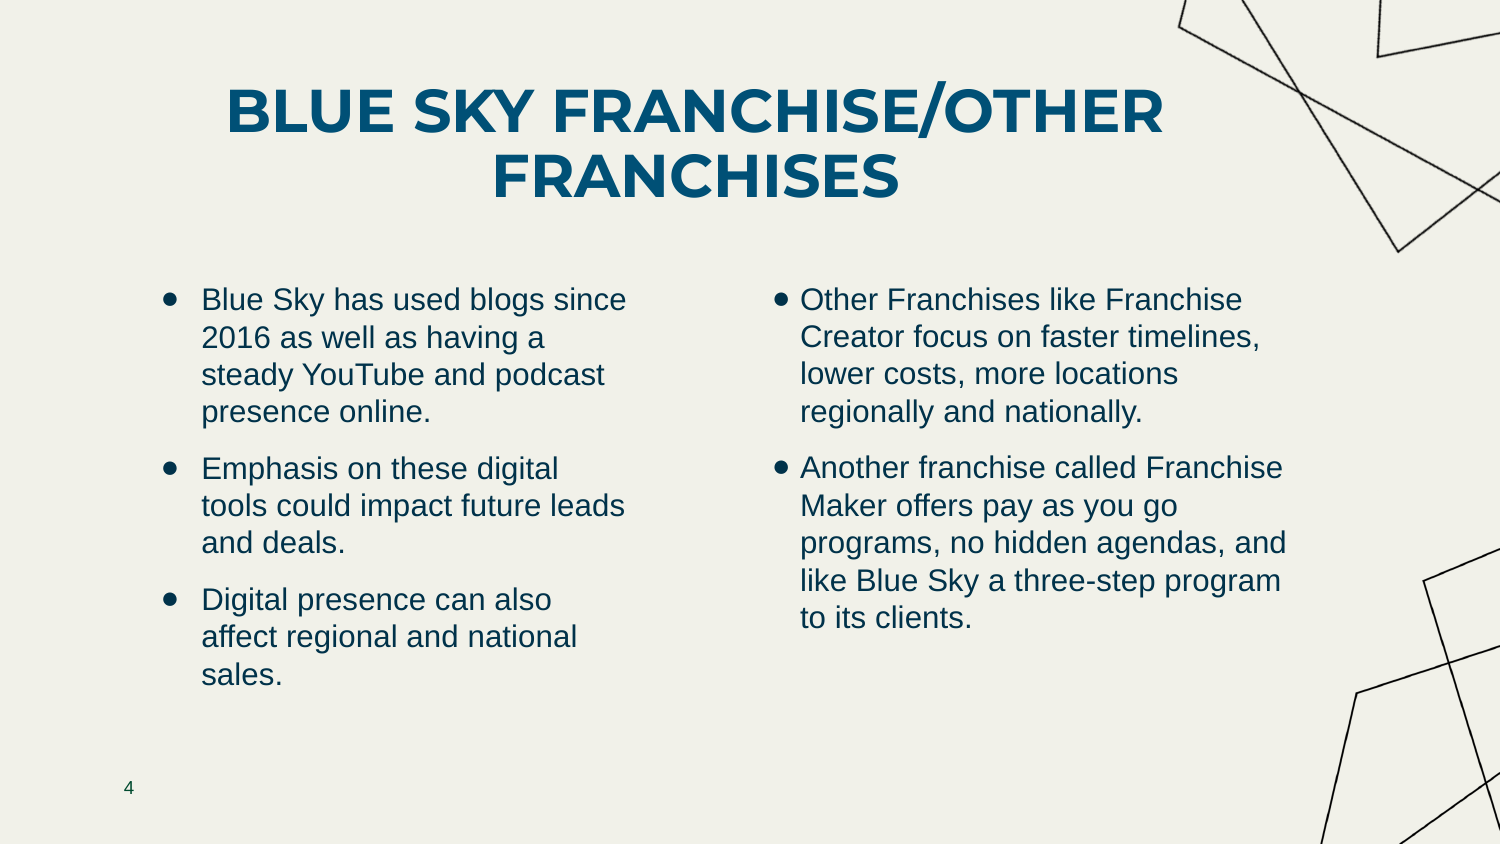

# BLUE SKY FRANCHISE/OTHER FRANCHISES
Other Franchises like Franchise Creator focus on faster timelines, lower costs, more locations regionally and nationally.
Another franchise called Franchise Maker offers pay as you go programs, no hidden agendas, and like Blue Sky a three-step program to its clients.
Blue Sky has used blogs since 2016 as well as having a steady YouTube and podcast presence online.
Emphasis on these digital tools could impact future leads and deals.
Digital presence can also affect regional and national sales.
4